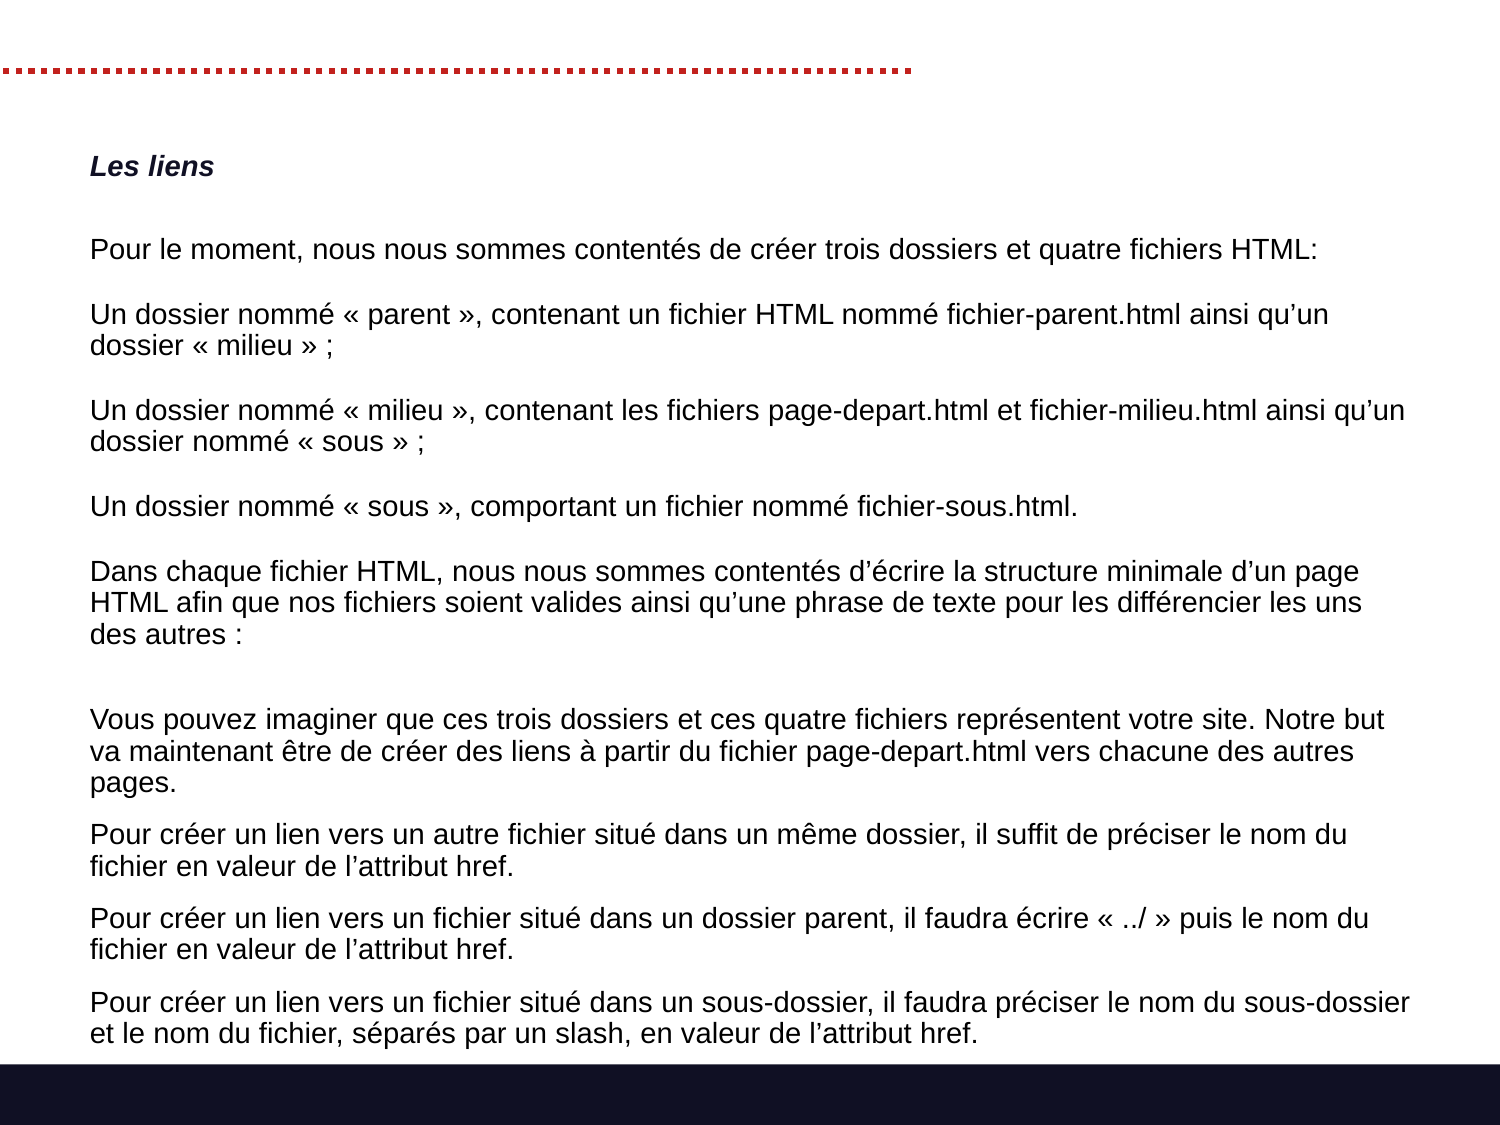

Les liens
Pour le moment, nous nous sommes contentés de créer trois dossiers et quatre fichiers HTML:
Un dossier nommé « parent », contenant un fichier HTML nommé fichier-parent.html ainsi qu’un dossier « milieu » ;
Un dossier nommé « milieu », contenant les fichiers page-depart.html et fichier-milieu.html ainsi qu’un dossier nommé « sous » ;
Un dossier nommé « sous », comportant un fichier nommé fichier-sous.html.
Dans chaque fichier HTML, nous nous sommes contentés d’écrire la structure minimale d’un page HTML afin que nos fichiers soient valides ainsi qu’une phrase de texte pour les différencier les uns des autres :
Vous pouvez imaginer que ces trois dossiers et ces quatre fichiers représentent votre site. Notre but va maintenant être de créer des liens à partir du fichier page-depart.html vers chacune des autres pages.
Pour créer un lien vers un autre fichier situé dans un même dossier, il suffit de préciser le nom du fichier en valeur de l’attribut href.
Pour créer un lien vers un fichier situé dans un dossier parent, il faudra écrire « ../ » puis le nom du fichier en valeur de l’attribut href.
Pour créer un lien vers un fichier situé dans un sous-dossier, il faudra préciser le nom du sous-dossier et le nom du fichier, séparés par un slash, en valeur de l’attribut href.